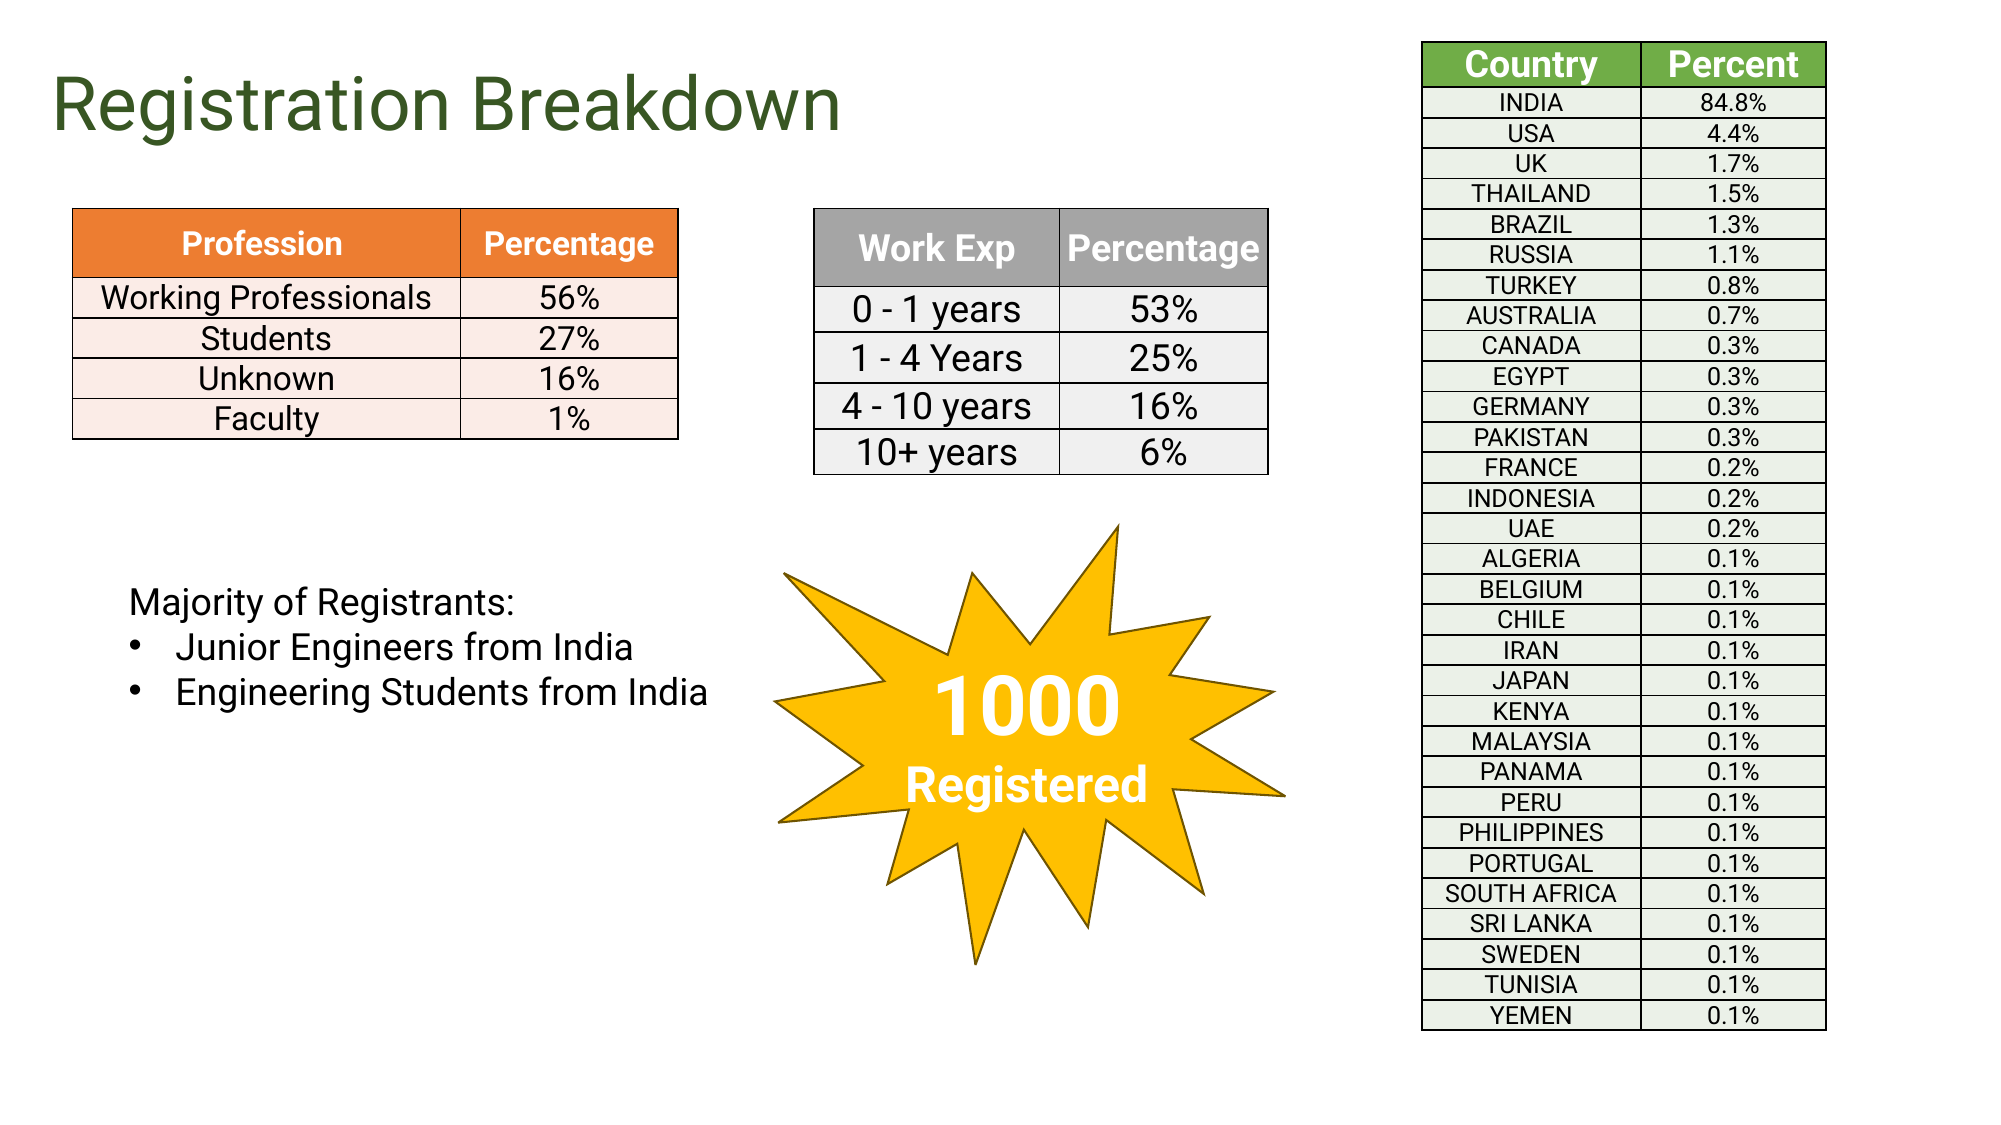

| Country | Percent |
| --- | --- |
| INDIA | 84.8% |
| USA | 4.4% |
| UK | 1.7% |
| THAILAND | 1.5% |
| BRAZIL | 1.3% |
| RUSSIA | 1.1% |
| TURKEY | 0.8% |
| AUSTRALIA | 0.7% |
| CANADA | 0.3% |
| EGYPT | 0.3% |
| GERMANY | 0.3% |
| PAKISTAN | 0.3% |
| FRANCE | 0.2% |
| INDONESIA | 0.2% |
| UAE | 0.2% |
| ALGERIA | 0.1% |
| BELGIUM | 0.1% |
| CHILE | 0.1% |
| IRAN | 0.1% |
| JAPAN | 0.1% |
| KENYA | 0.1% |
| MALAYSIA | 0.1% |
| PANAMA | 0.1% |
| PERU | 0.1% |
| PHILIPPINES | 0.1% |
| PORTUGAL | 0.1% |
| SOUTH AFRICA | 0.1% |
| SRI LANKA | 0.1% |
| SWEDEN | 0.1% |
| TUNISIA | 0.1% |
| YEMEN | 0.1% |
# Registration Breakdown
| Profession | Percentage |
| --- | --- |
| Working Professionals | 56% |
| Students | 27% |
| Unknown | 16% |
| Faculty | 1% |
| Work Exp | Percentage |
| --- | --- |
| 0 - 1 years | 53% |
| 1 - 4 Years | 25% |
| 4 - 10 years | 16% |
| 10+ years | 6% |
1000 Registered
Majority of Registrants:
Junior Engineers from India
Engineering Students from India